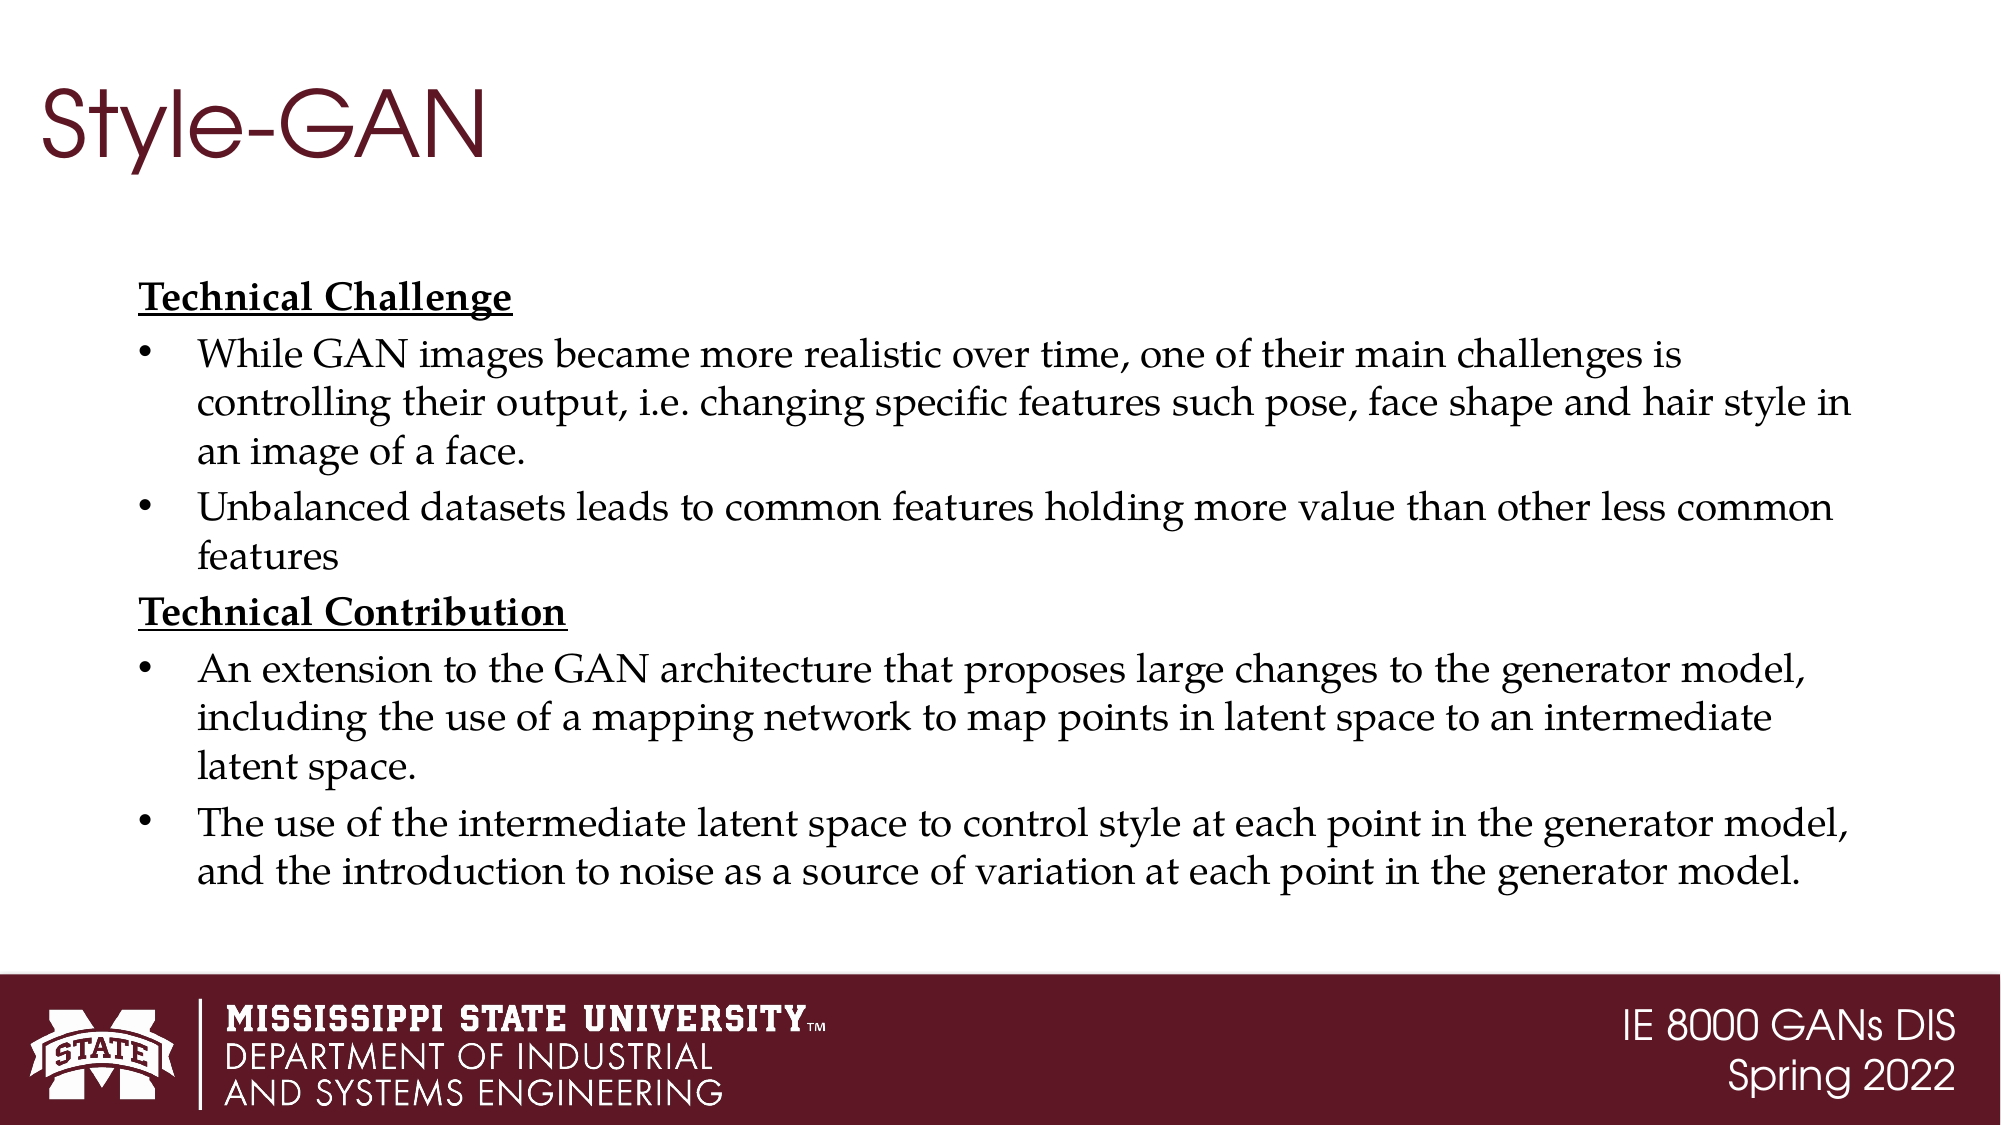

# Style-GAN
Technical Challenge
While GAN images became more realistic over time, one of their main challenges is controlling their output, i.e. changing specific features such pose, face shape and hair style in an image of a face.
Unbalanced datasets leads to common features holding more value than other less common features
Technical Contribution
An extension to the GAN architecture that proposes large changes to the generator model, including the use of a mapping network to map points in latent space to an intermediate latent space.
The use of the intermediate latent space to control style at each point in the generator model, and the introduction to noise as a source of variation at each point in the generator model.